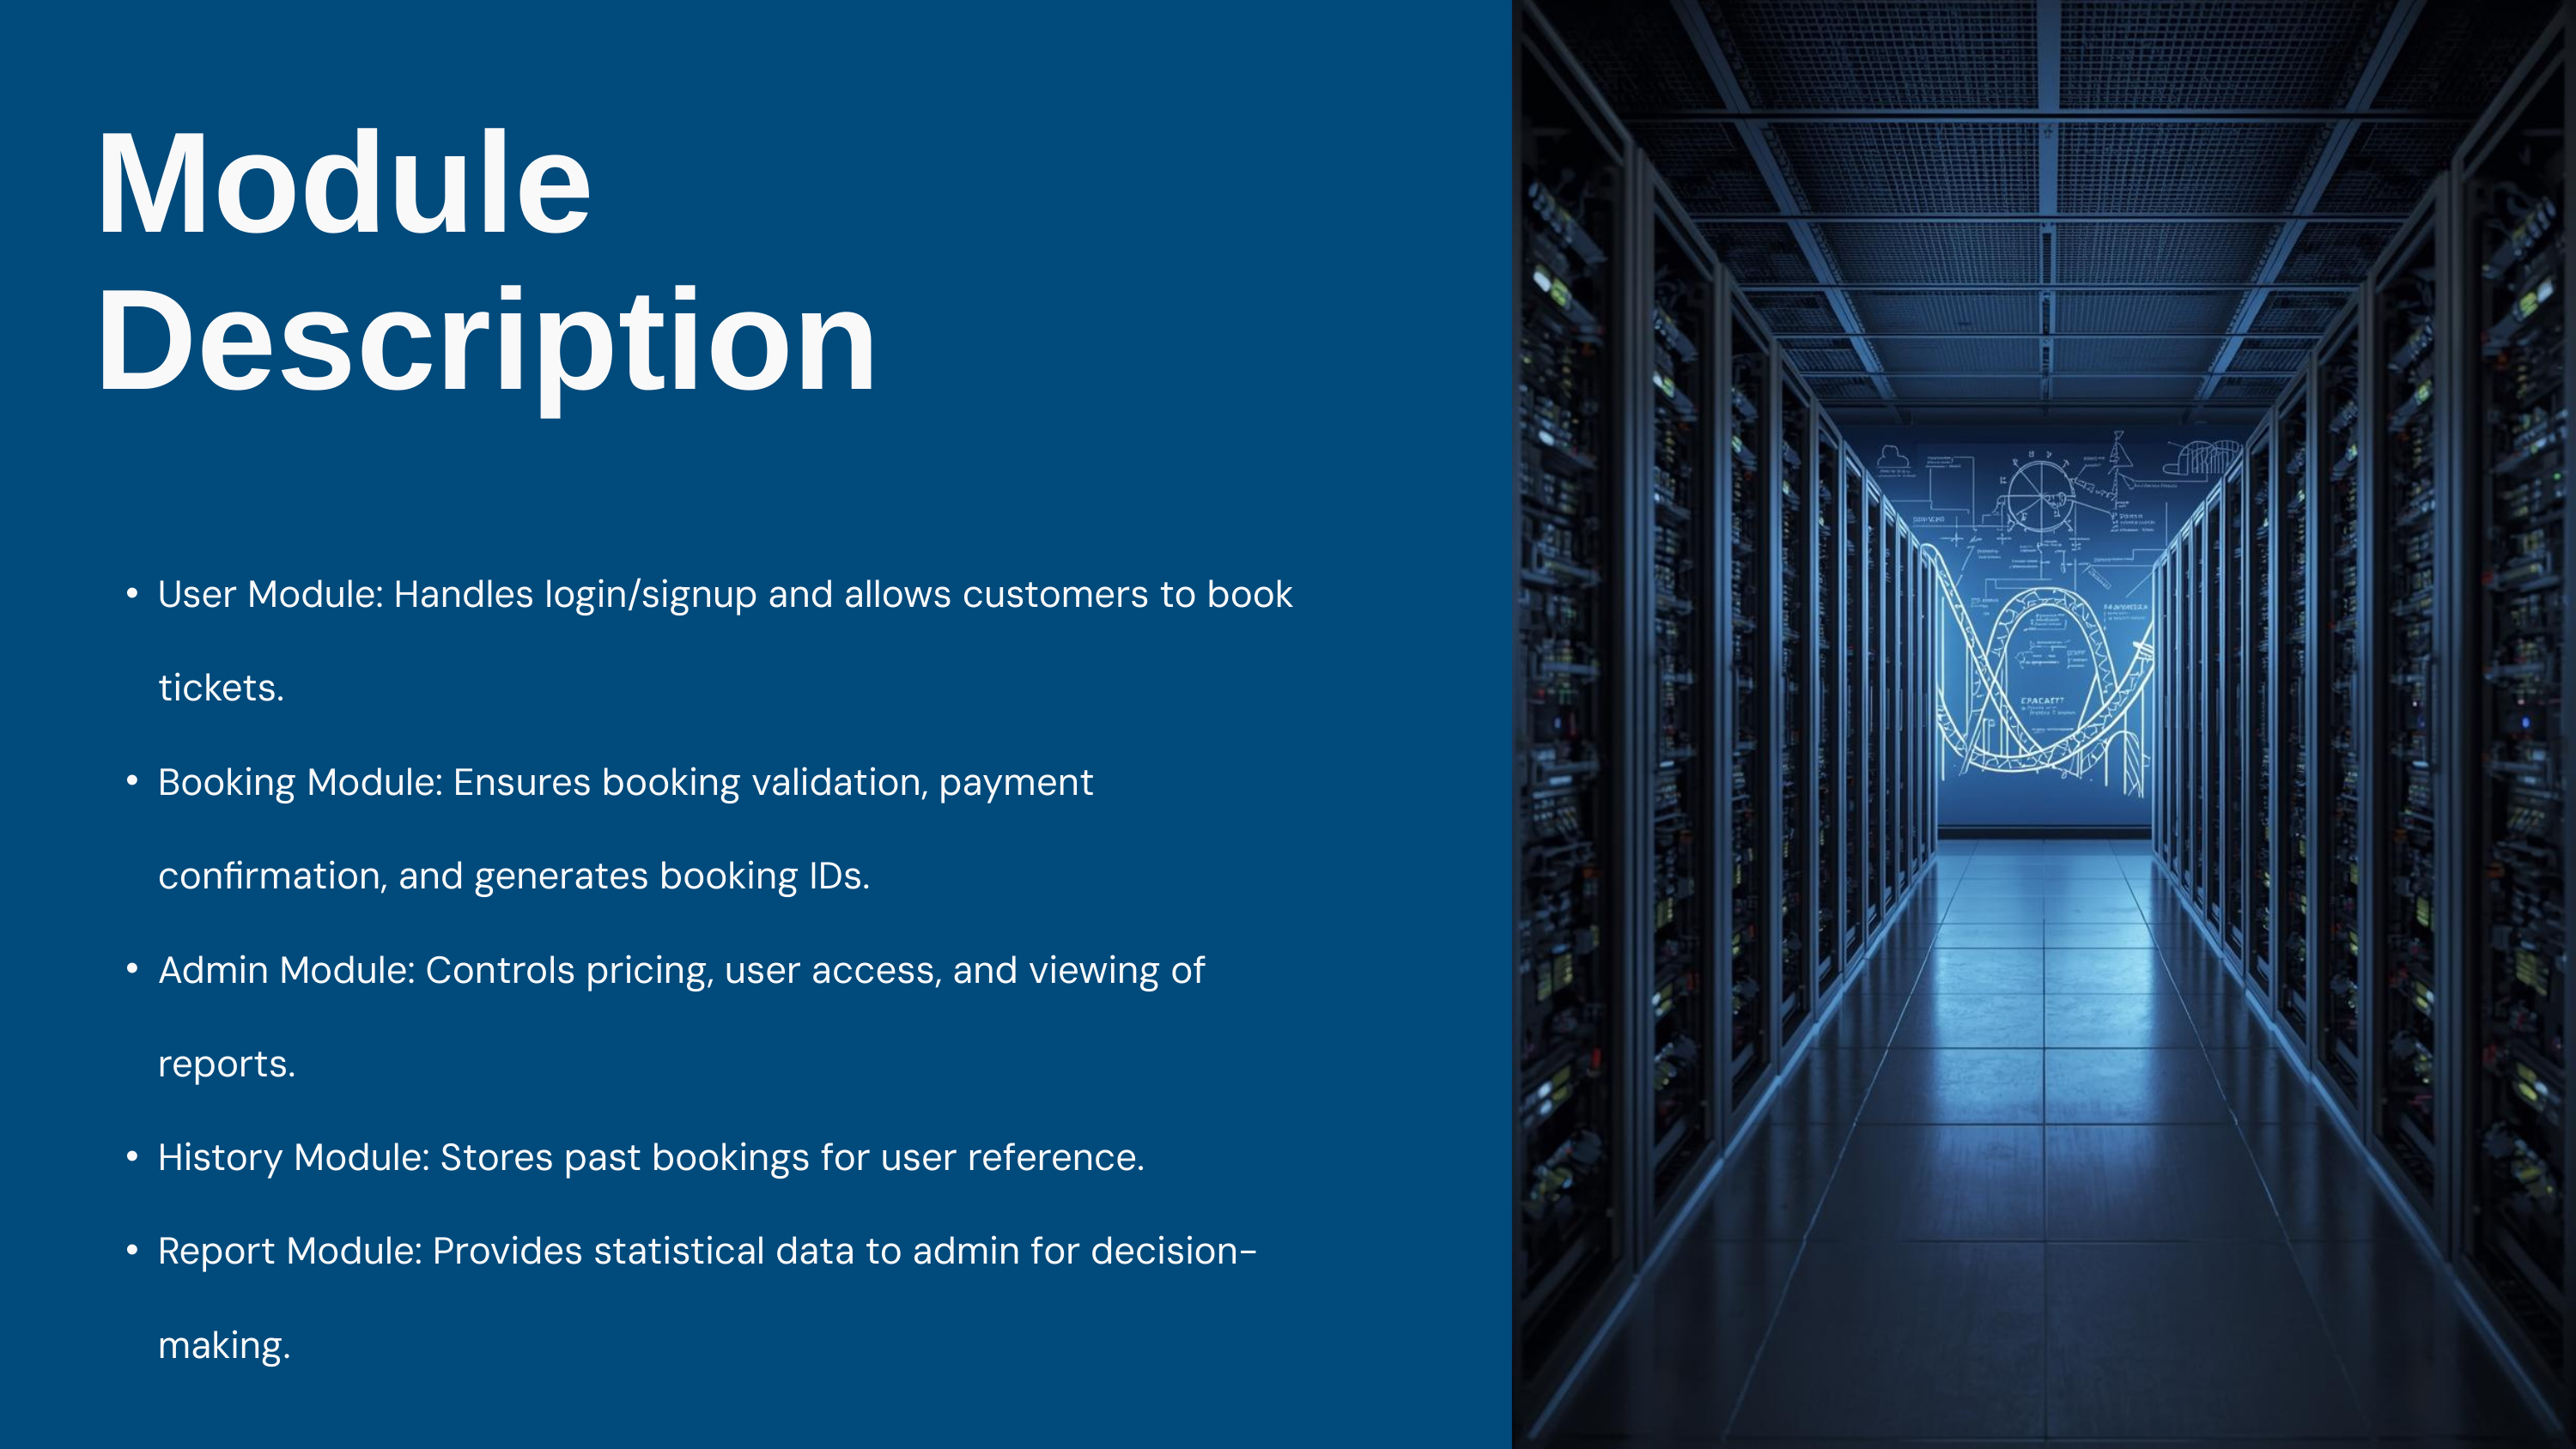

Module Description
User Module: Handles login/signup and allows customers to book tickets.
Booking Module: Ensures booking validation, payment confirmation, and generates booking IDs.
Admin Module: Controls pricing, user access, and viewing of reports.
History Module: Stores past bookings for user reference.
Report Module: Provides statistical data to admin for decision-making.